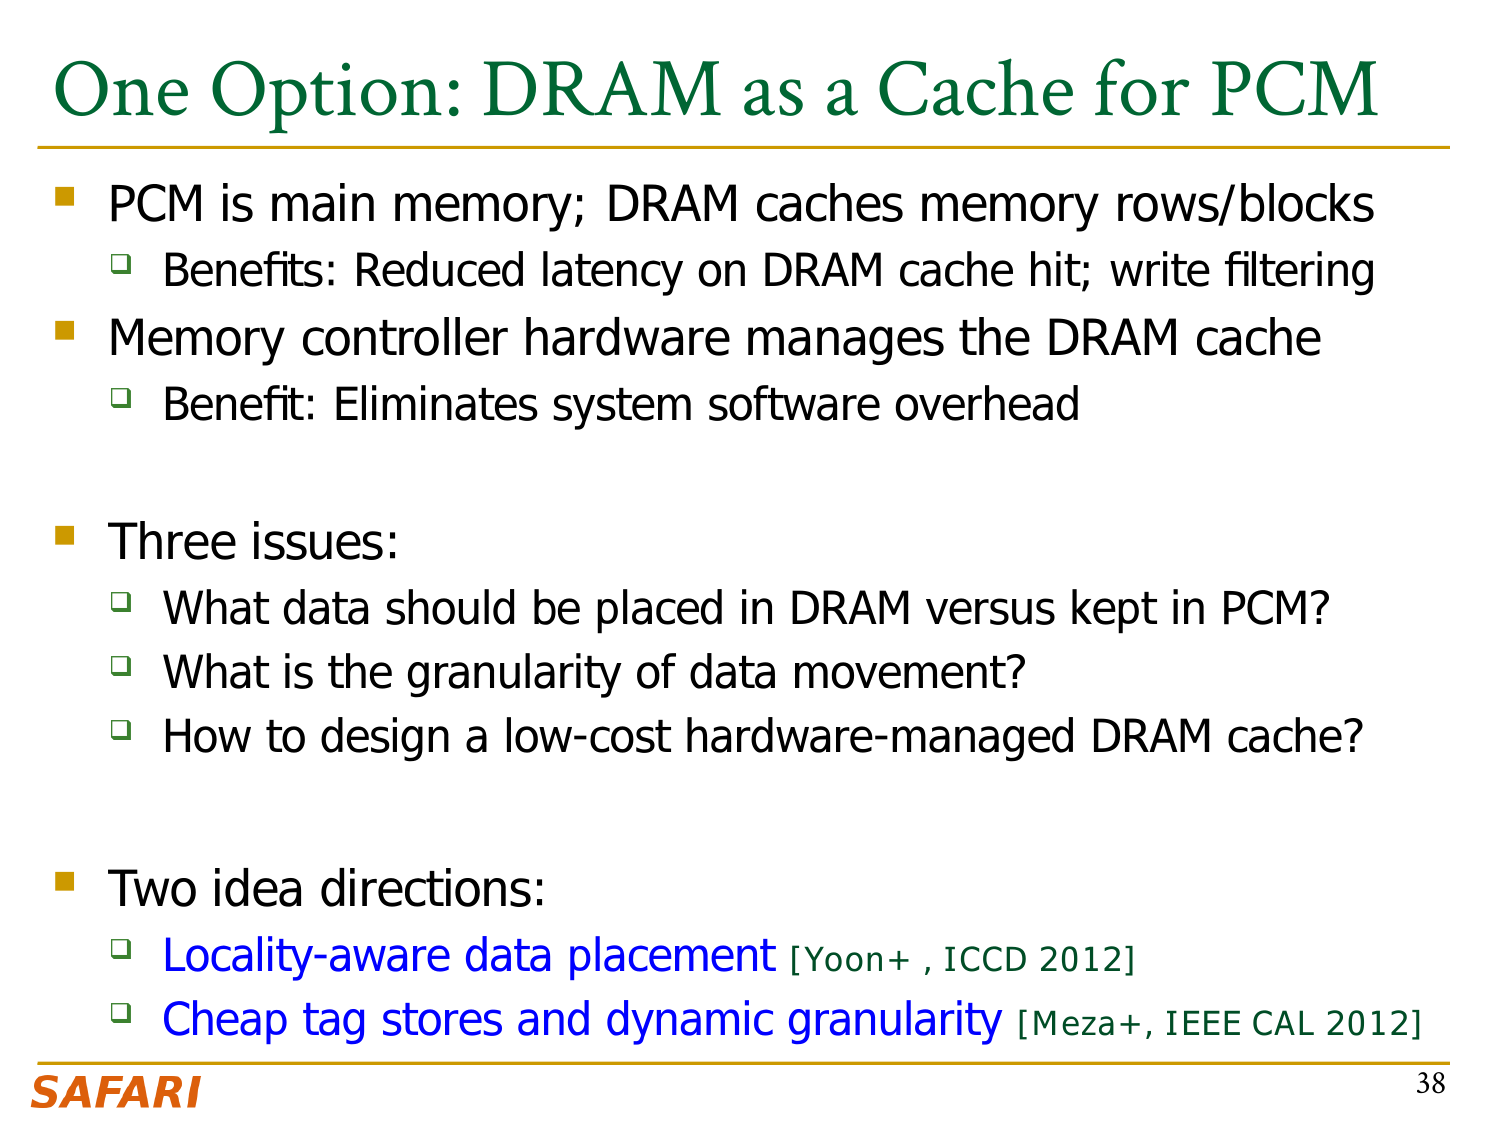

# One Option: DRAM as a Cache for PCM
PCM is main memory; DRAM caches memory rows/blocks
Benefits: Reduced latency on DRAM cache hit; write filtering
Memory controller hardware manages the DRAM cache
Benefit: Eliminates system software overhead

Three issues:
What data should be placed in DRAM versus kept in PCM?
What is the granularity of data movement?
How to design a low-cost hardware-managed DRAM cache?

Two idea directions:
Locality-aware data placement [Yoon+ , ICCD 2012]
Cheap tag stores and dynamic granularity [Meza+, IEEE CAL 2012]

38